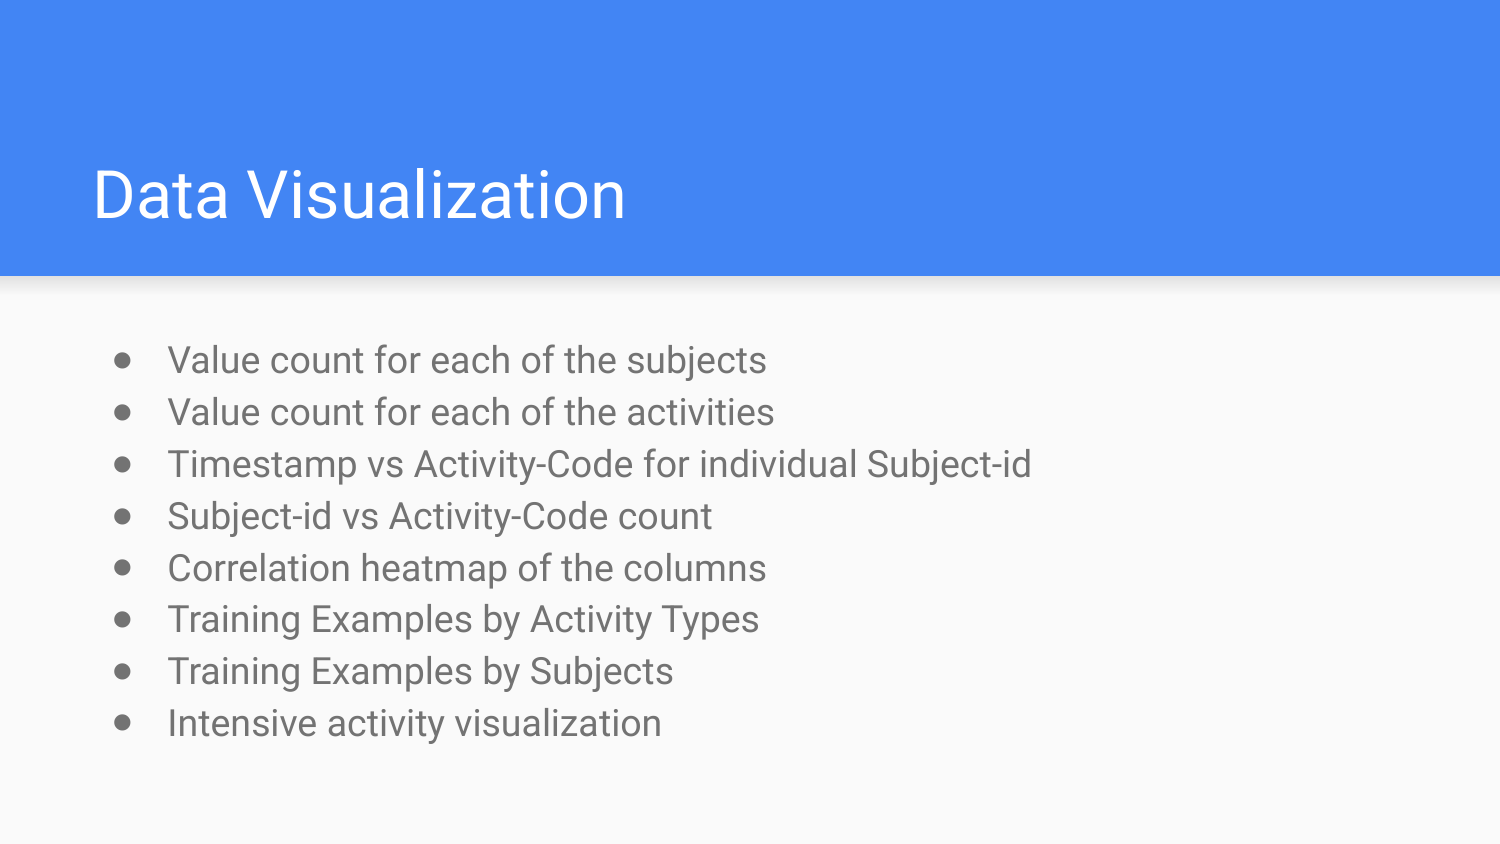

# Data Visualization
Value count for each of the subjects
Value count for each of the activities
Timestamp vs Activity-Code for individual Subject-id
Subject-id vs Activity-Code count
Correlation heatmap of the columns
Training Examples by Activity Types
Training Examples by Subjects
Intensive activity visualization